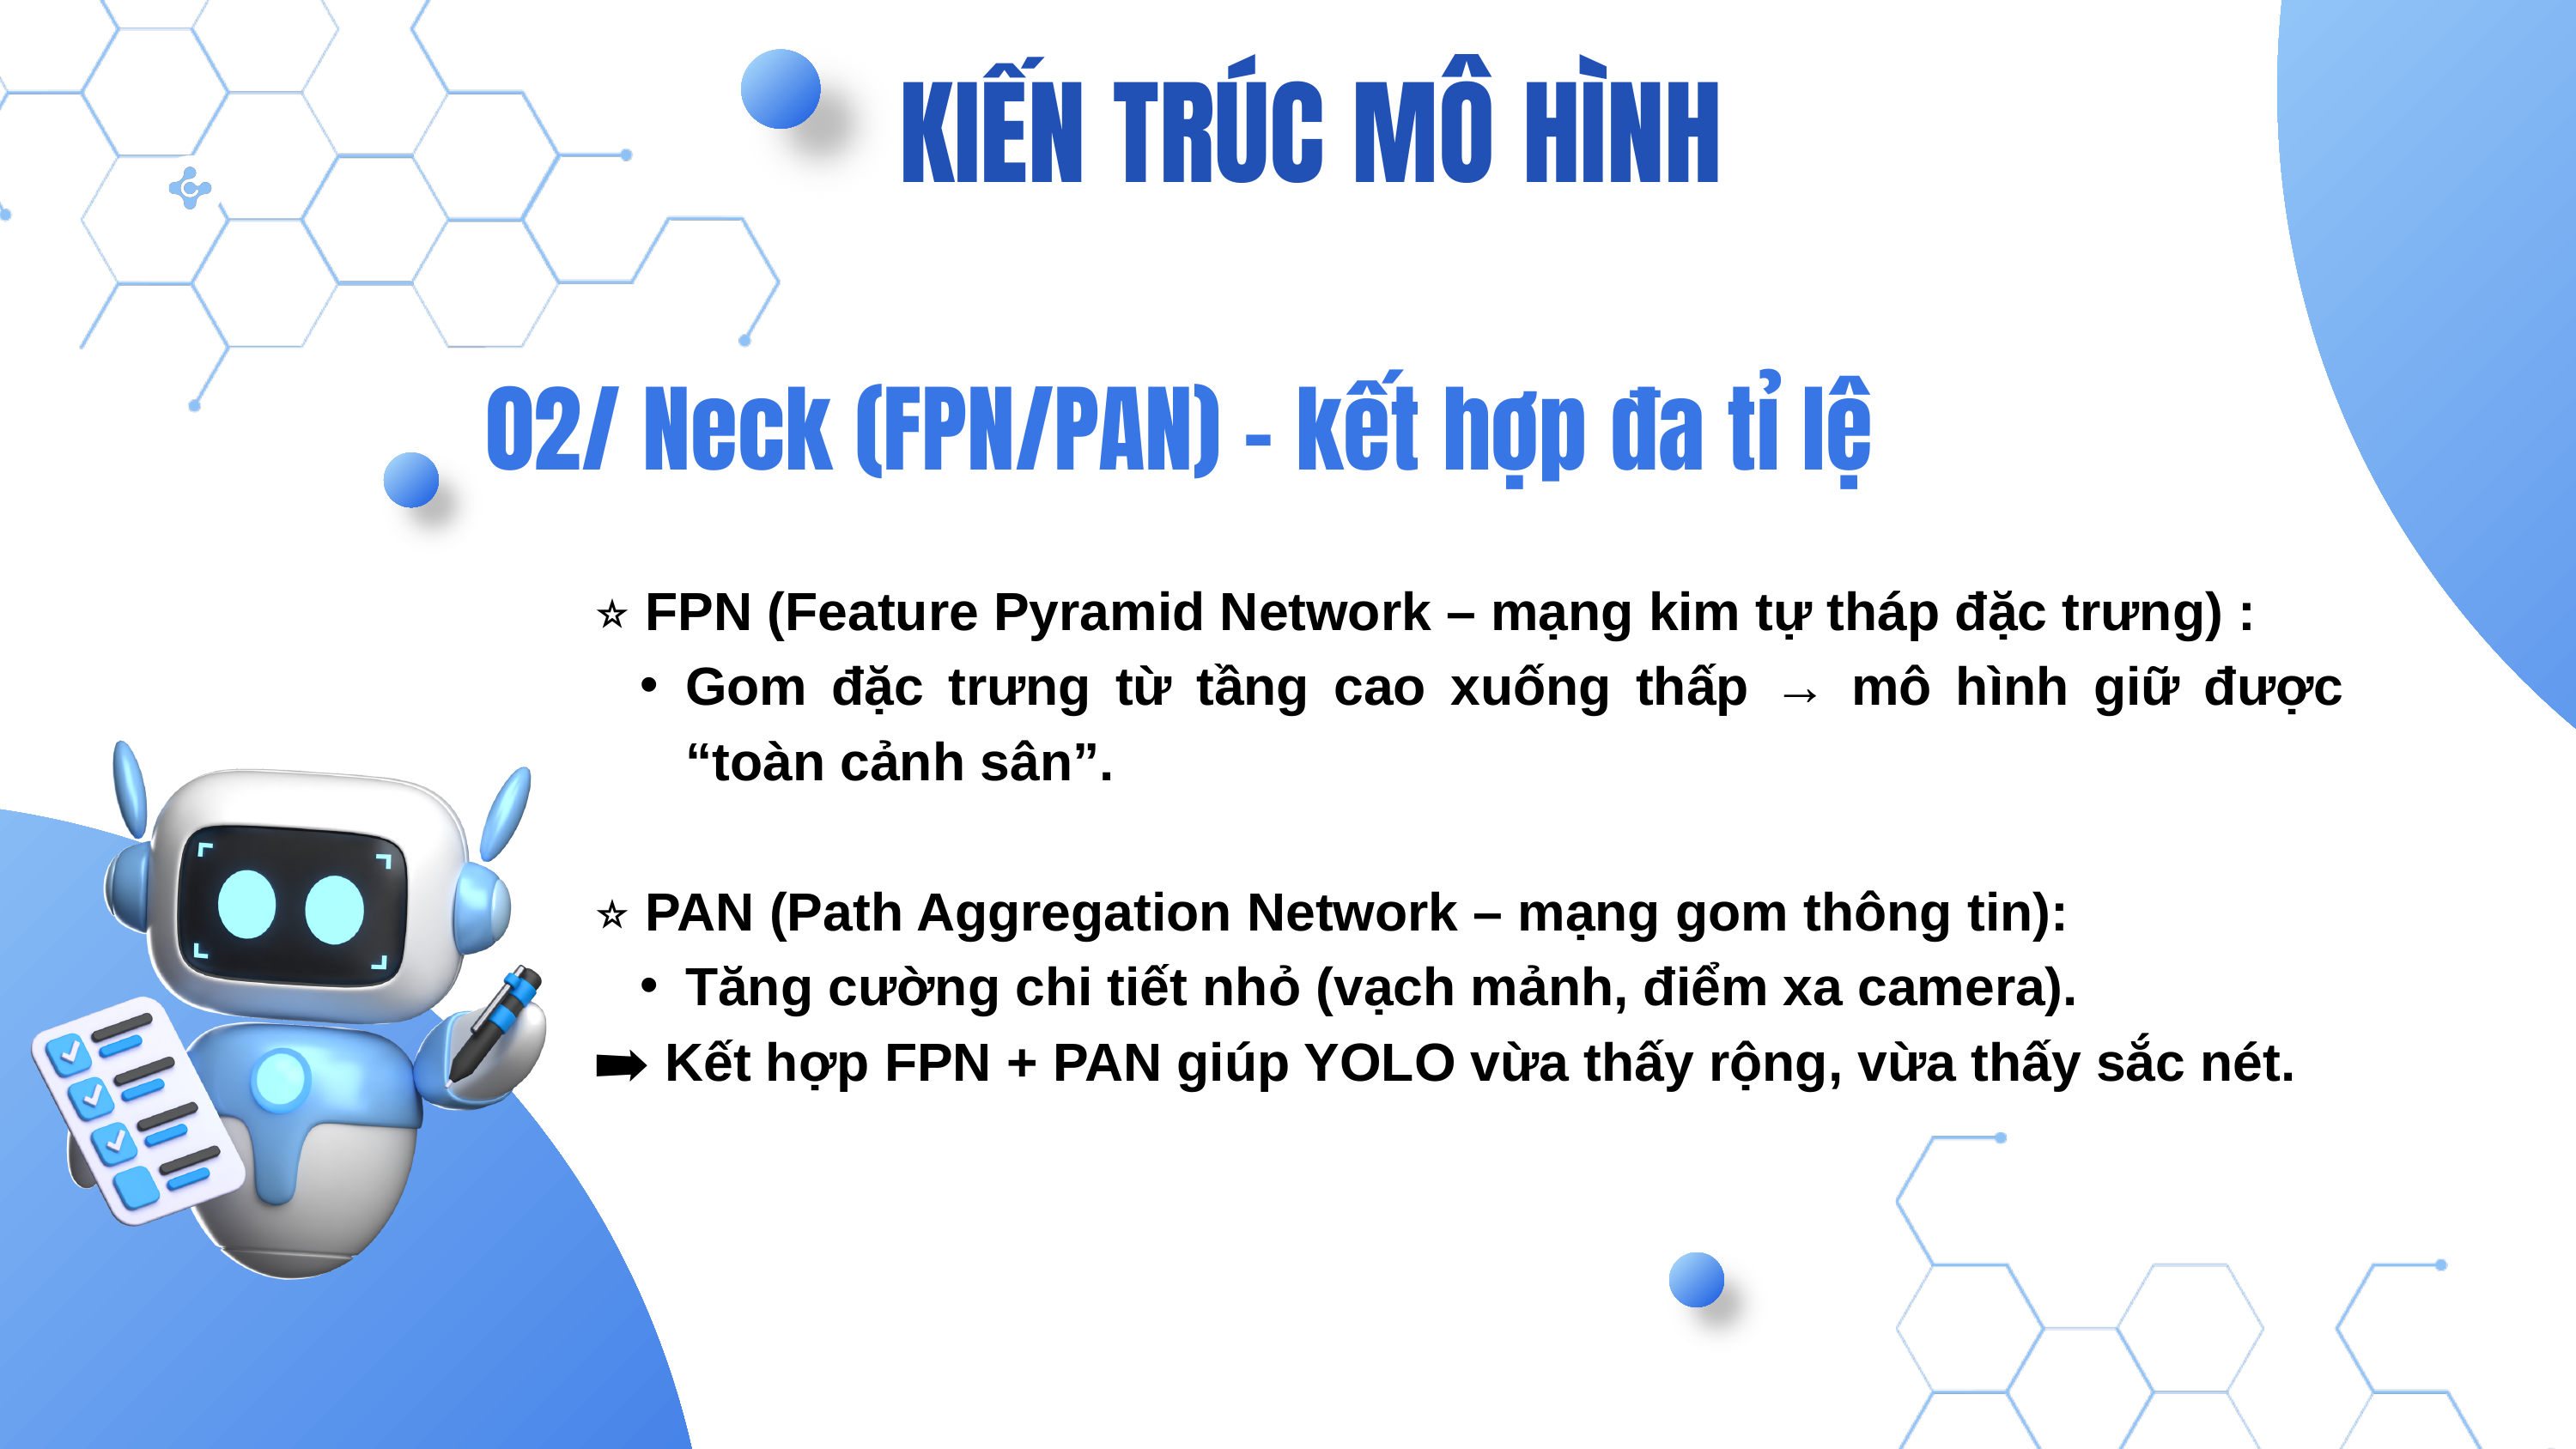

KIẾN TRÚC MÔ HÌNH

02/ Neck (FPN/PAN) – kết hợp đa tỉ lệ

⭐ FPN (Feature Pyramid Network – mạng kim tự tháp đặc trưng) :
Gom đặc trưng từ tầng cao xuống thấp → mô hình giữ được “toàn cảnh sân”.

⭐ PAN (Path Aggregation Network – mạng gom thông tin):
Tăng cường chi tiết nhỏ (vạch mảnh, điểm xa camera).
➡ Kết hợp FPN + PAN giúp YOLO vừa thấy rộng, vừa thấy sắc nét.